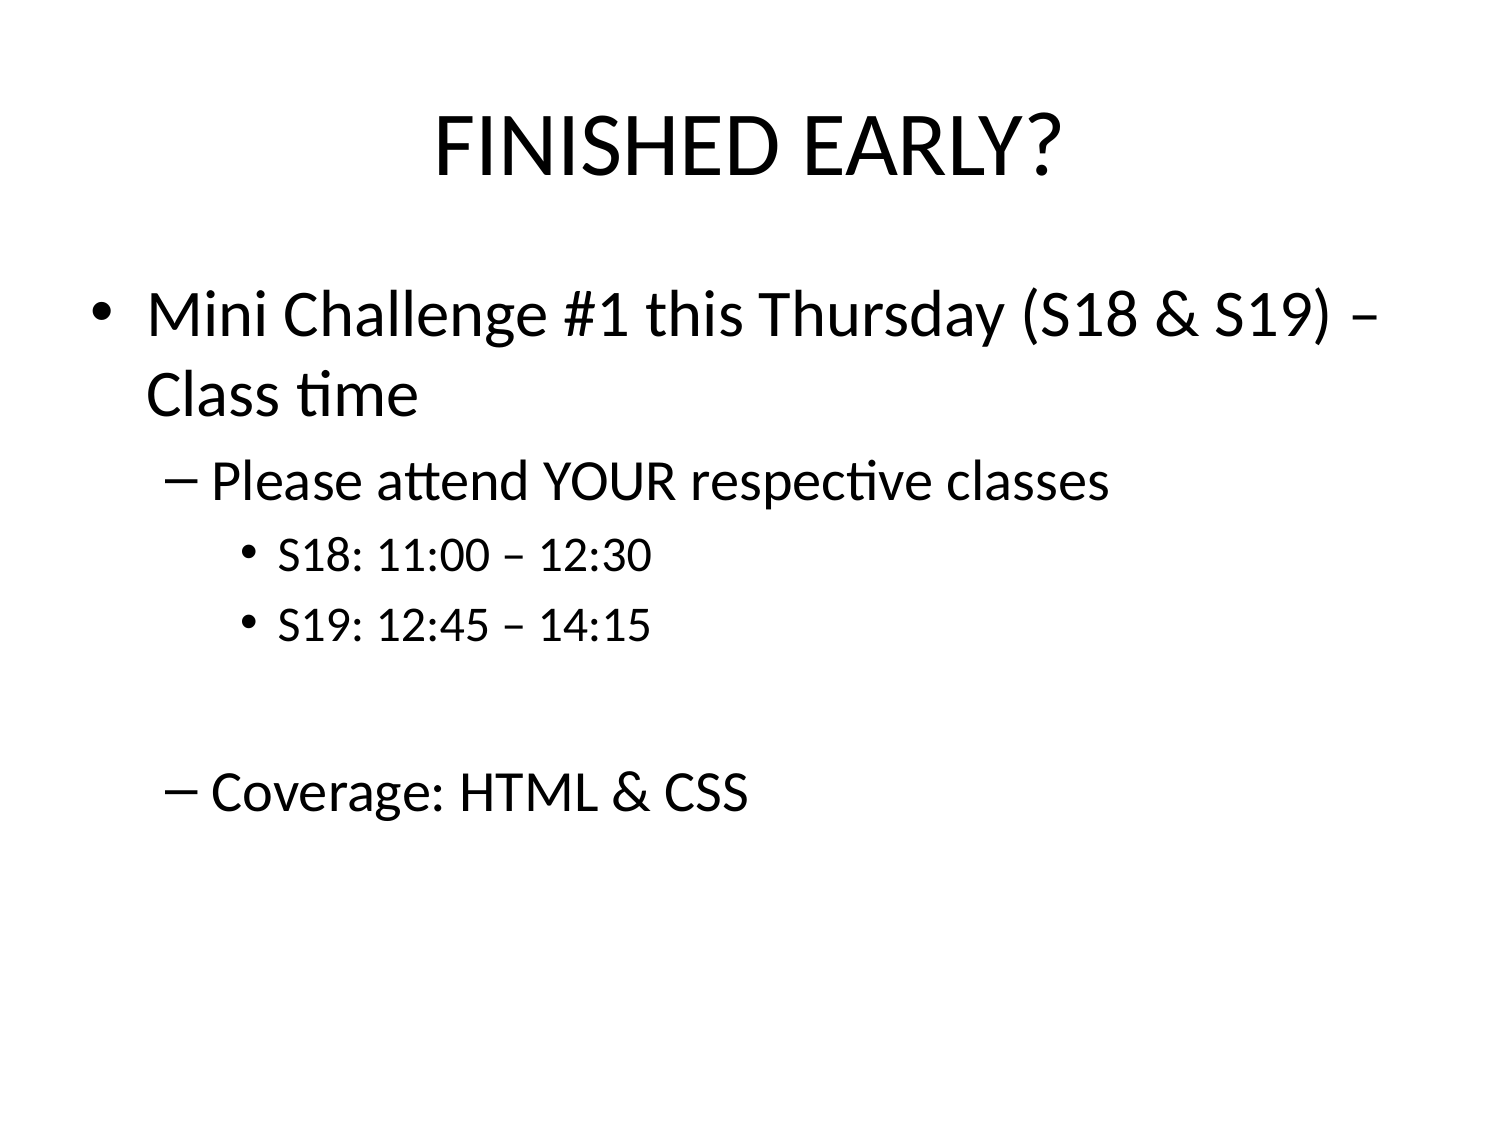

# FINISHED EARLY?
Mini Challenge #1 this Thursday (S18 & S19) – Class time
Please attend YOUR respective classes
S18: 11:00 – 12:30
S19: 12:45 – 14:15

Coverage: HTML & CSS